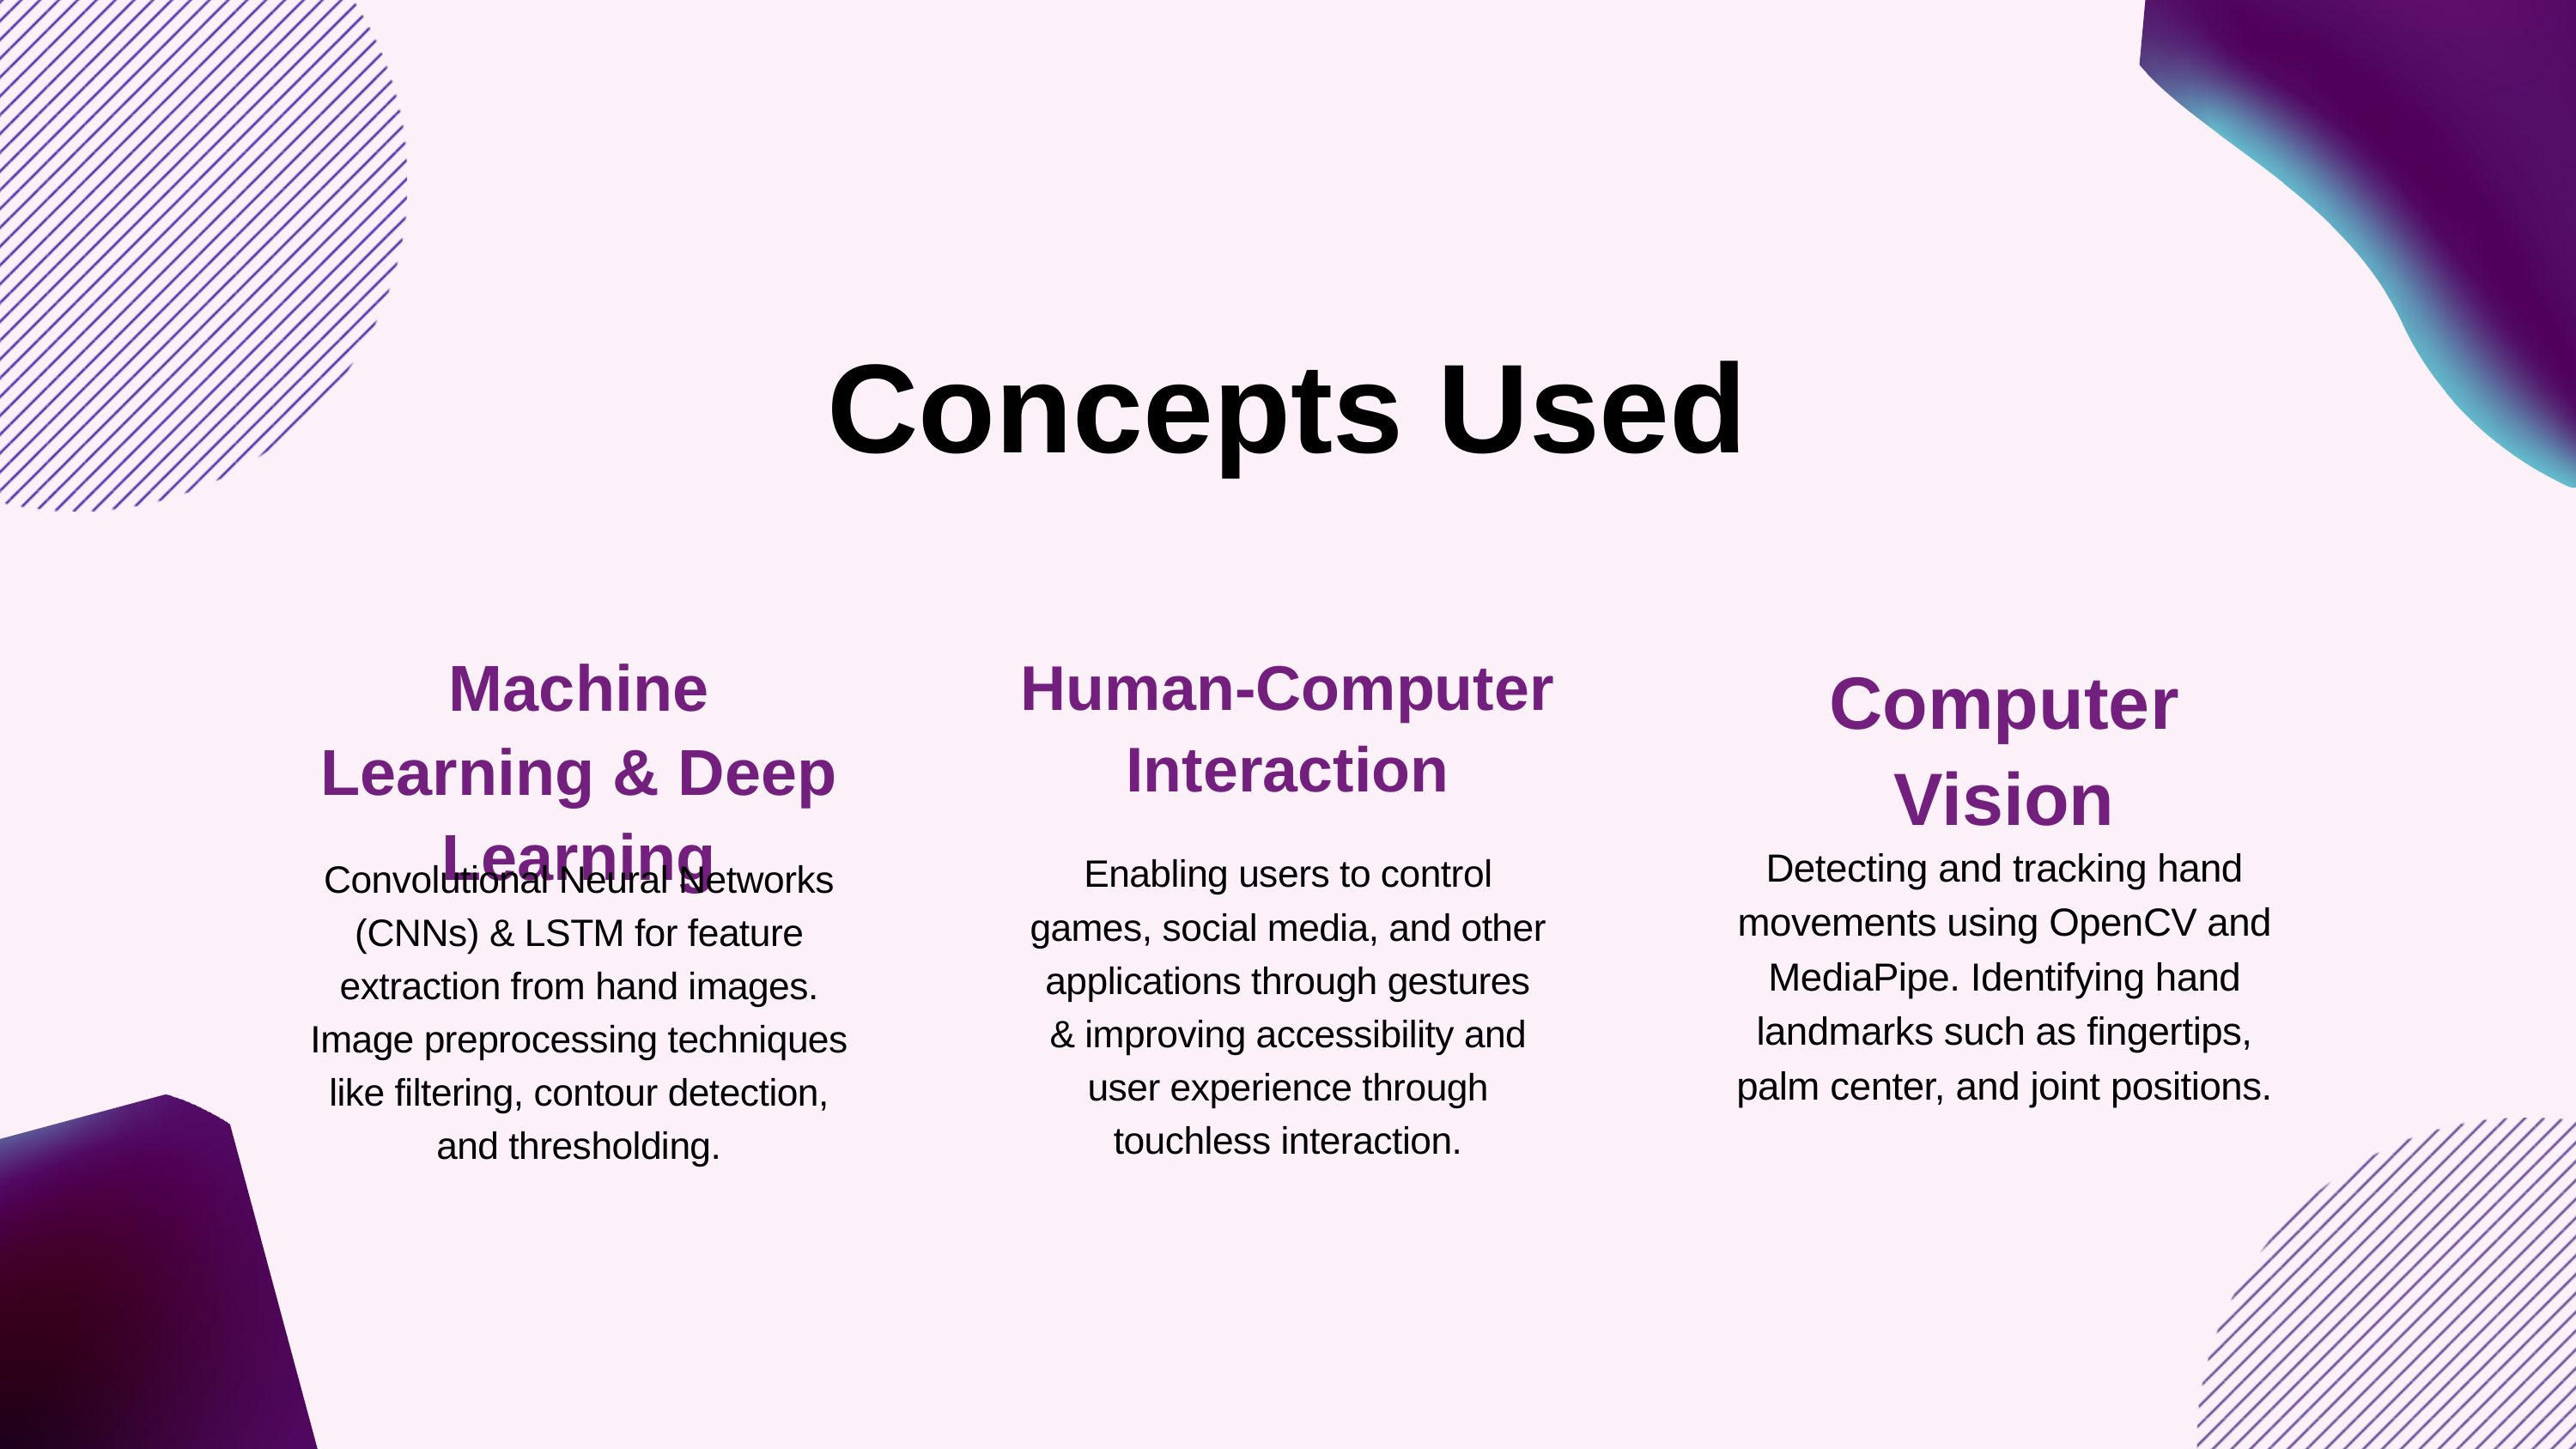

Concepts Used
Machine Learning & Deep Learning
Convolutional Neural Networks (CNNs) & LSTM for feature extraction from hand images. Image preprocessing techniques like filtering, contour detection, and thresholding.
Human-Computer Interaction
Enabling users to control games, social media, and other applications through gestures
& improving accessibility and user experience through touchless interaction.

Computer Vision

Detecting and tracking hand movements using OpenCV and MediaPipe. Identifying hand landmarks such as fingertips, palm center, and joint positions.